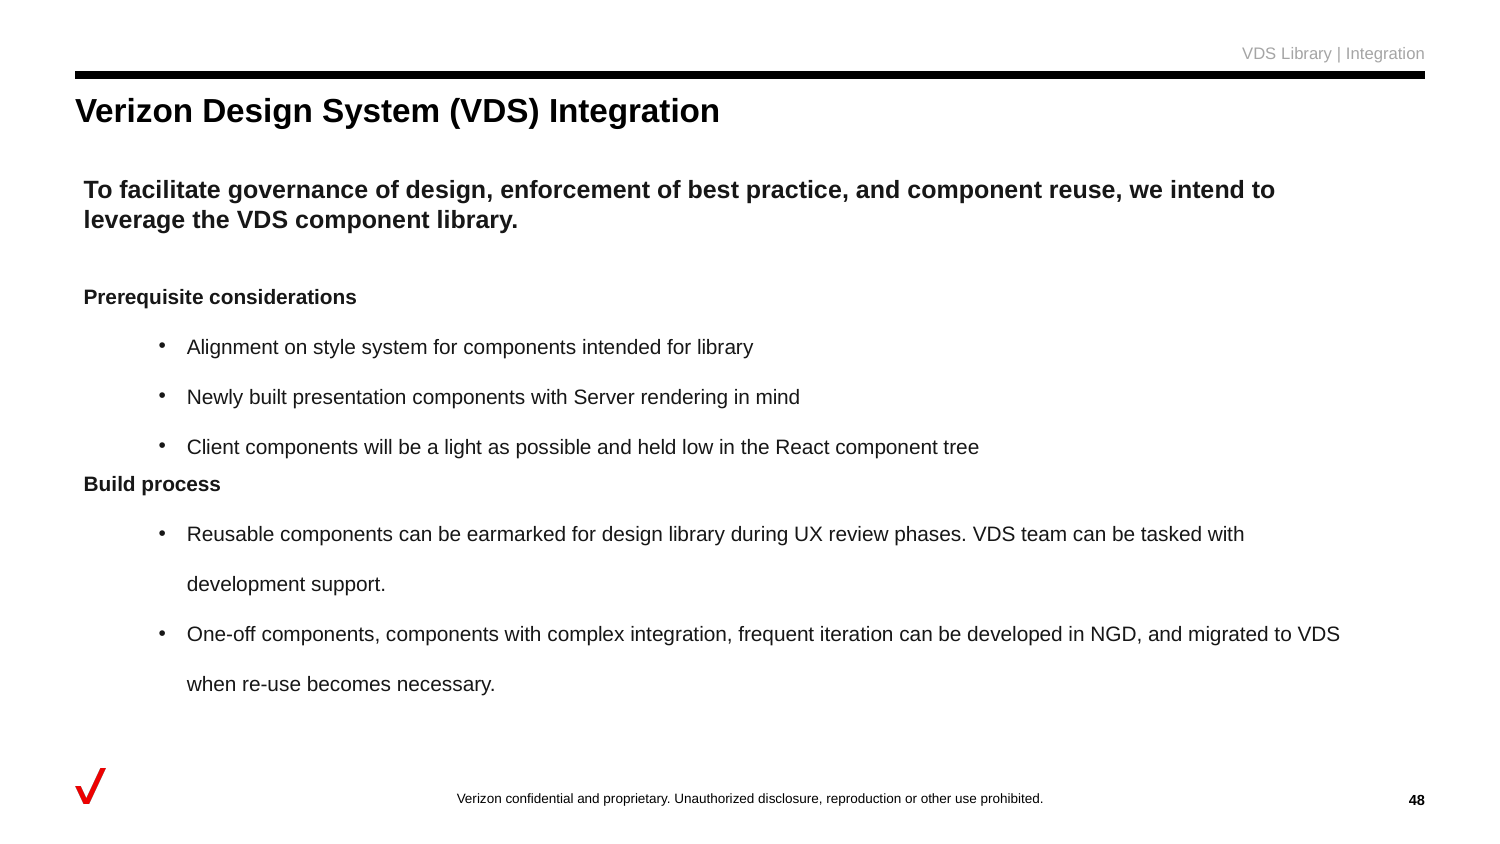

VDS Library | Integration
# Verizon Design System (VDS) Integration
To facilitate governance of design, enforcement of best practice, and component reuse, we intend to leverage the VDS component library.

Prerequisite considerations
Alignment on style system for components intended for library
Newly built presentation components with Server rendering in mind
Client components will be a light as possible and held low in the React component tree
Build process
Reusable components can be earmarked for design library during UX review phases. VDS team can be tasked with development support.
One-off components, components with complex integration, frequent iteration can be developed in NGD, and migrated to VDS when re-use becomes necessary.

48